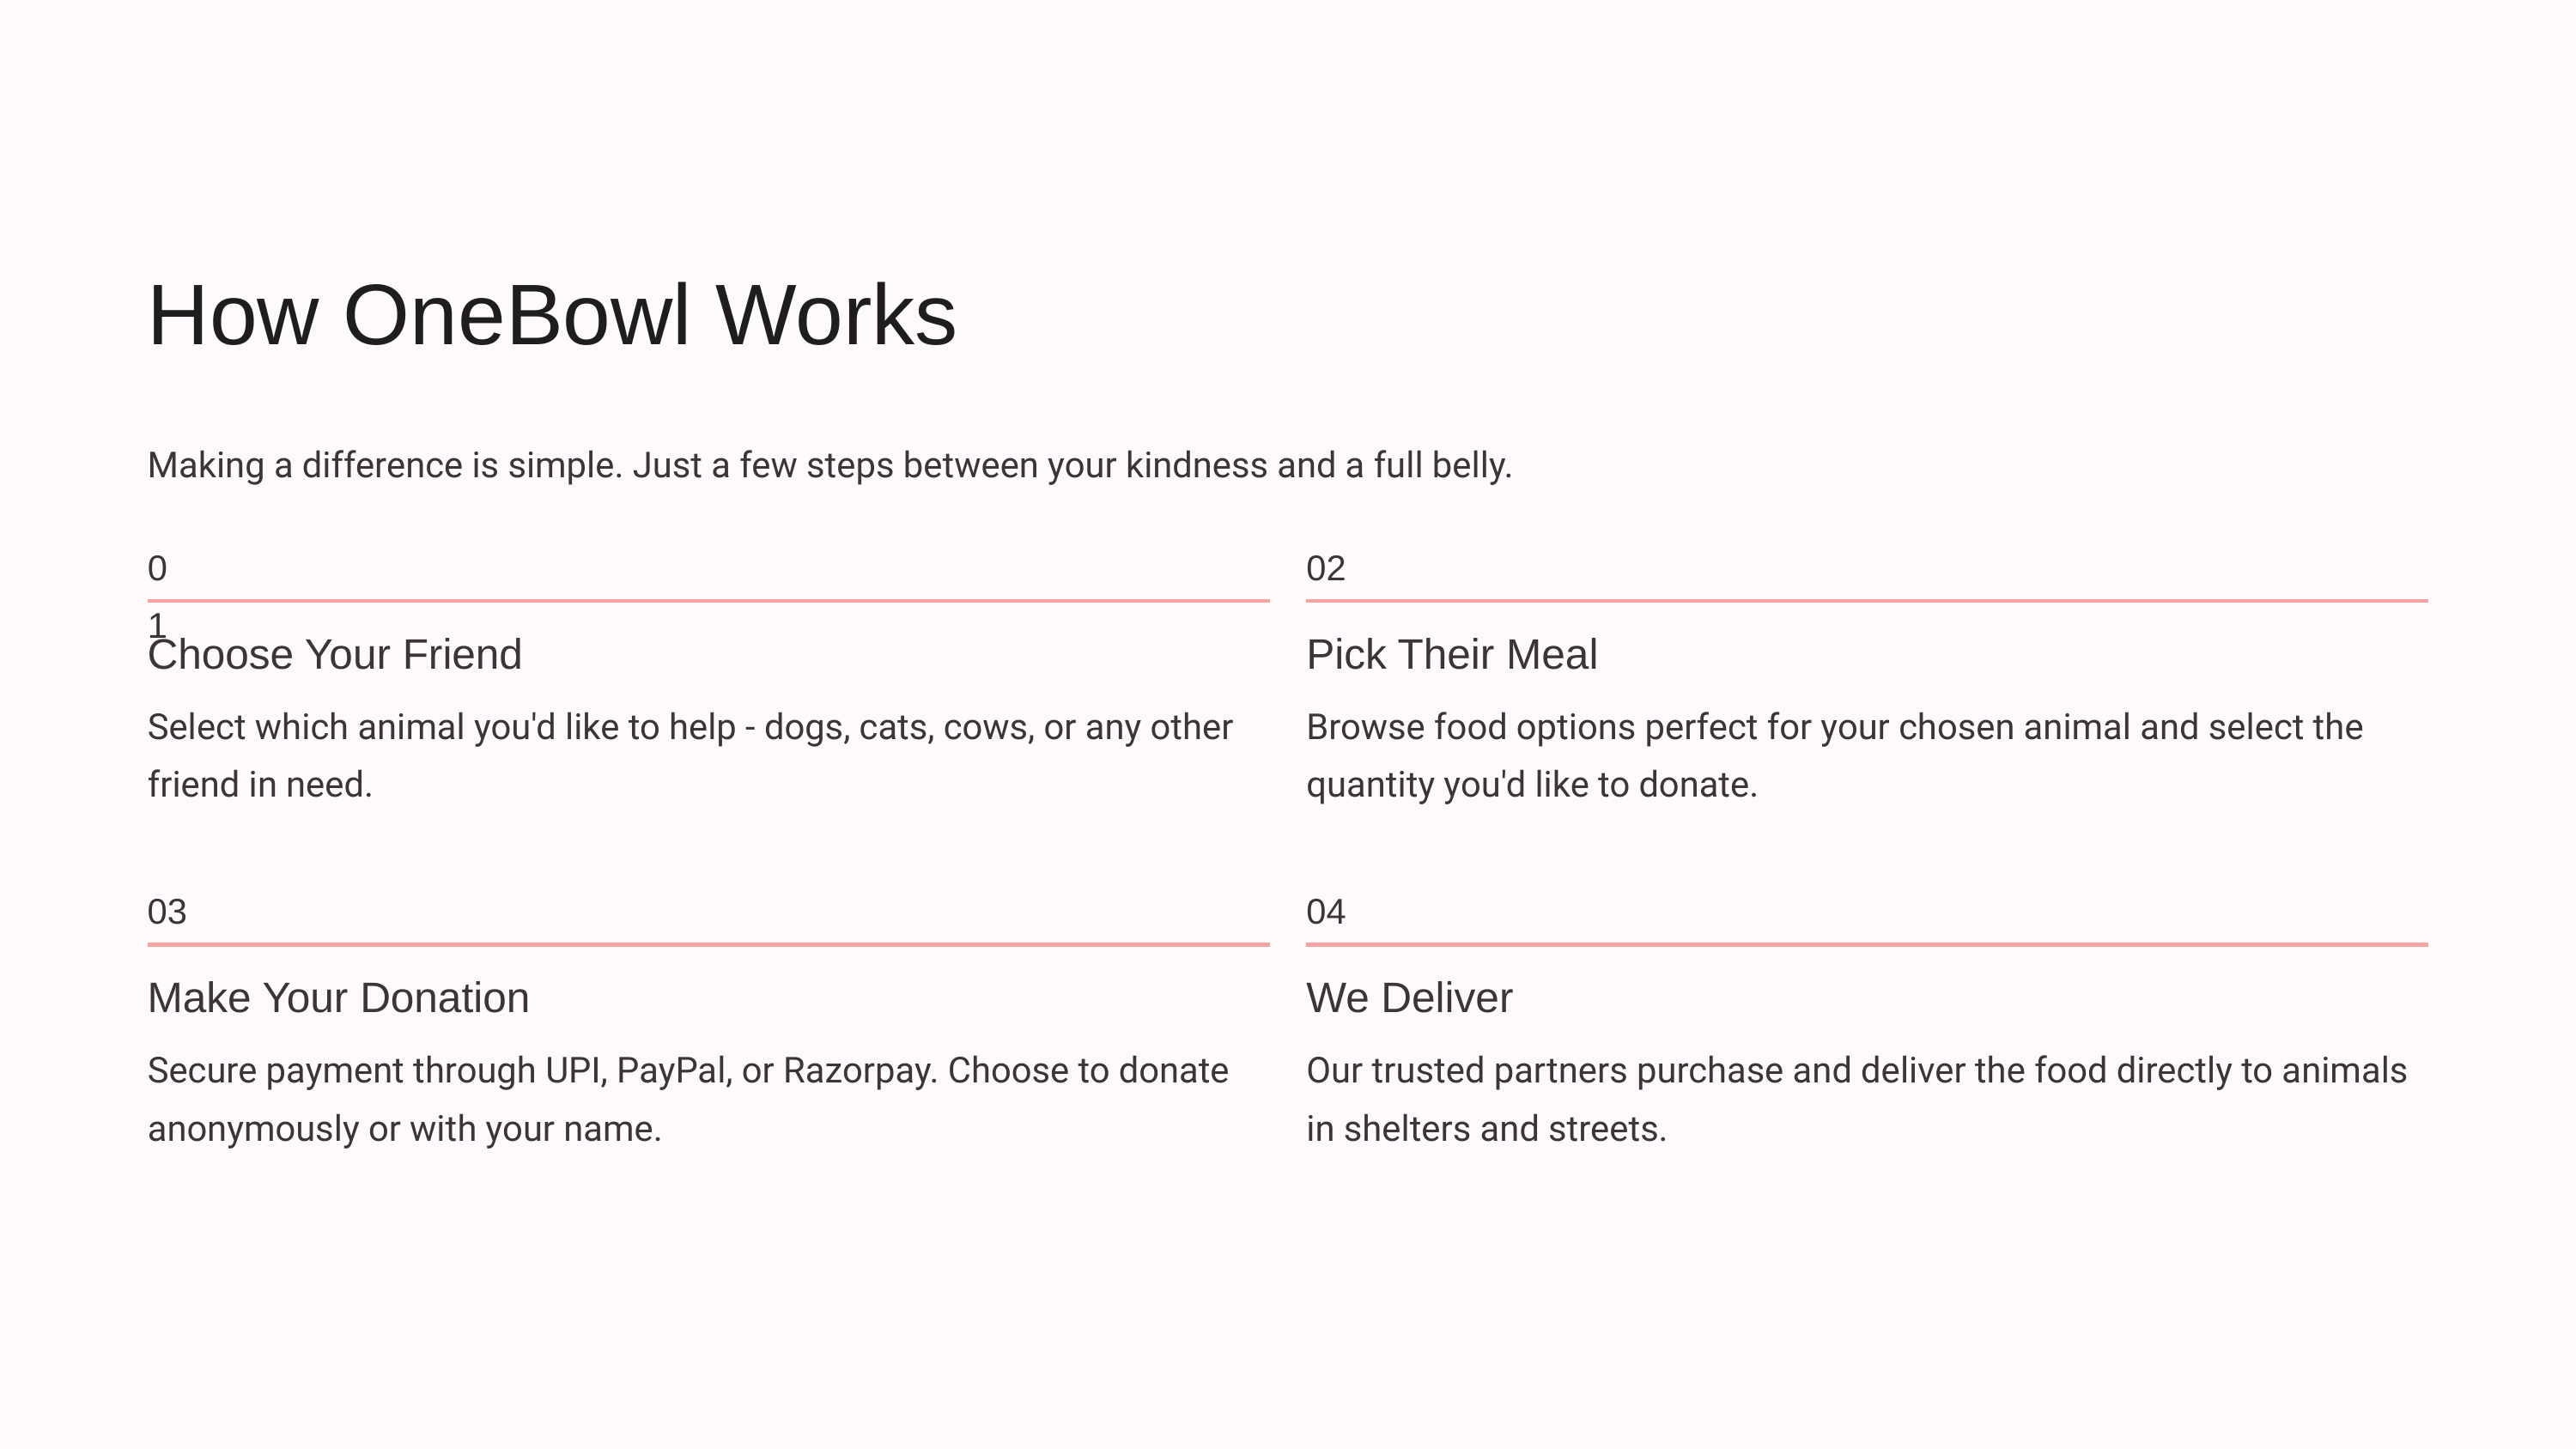

How OneBowl Works
Making a difference is simple. Just a few steps between your kindness and a full belly.
01
02

Choose Your Friend
Pick Their Meal
Select which animal you'd like to help - dogs, cats, cows, or any other friend in need.
Browse food options perfect for your chosen animal and select the quantity you'd like to donate.
03

04

Make Your Donation
We Deliver
Secure payment through UPI, PayPal, or Razorpay. Choose to donate anonymously or with your name.
Our trusted partners purchase and deliver the food directly to animals in shelters and streets.